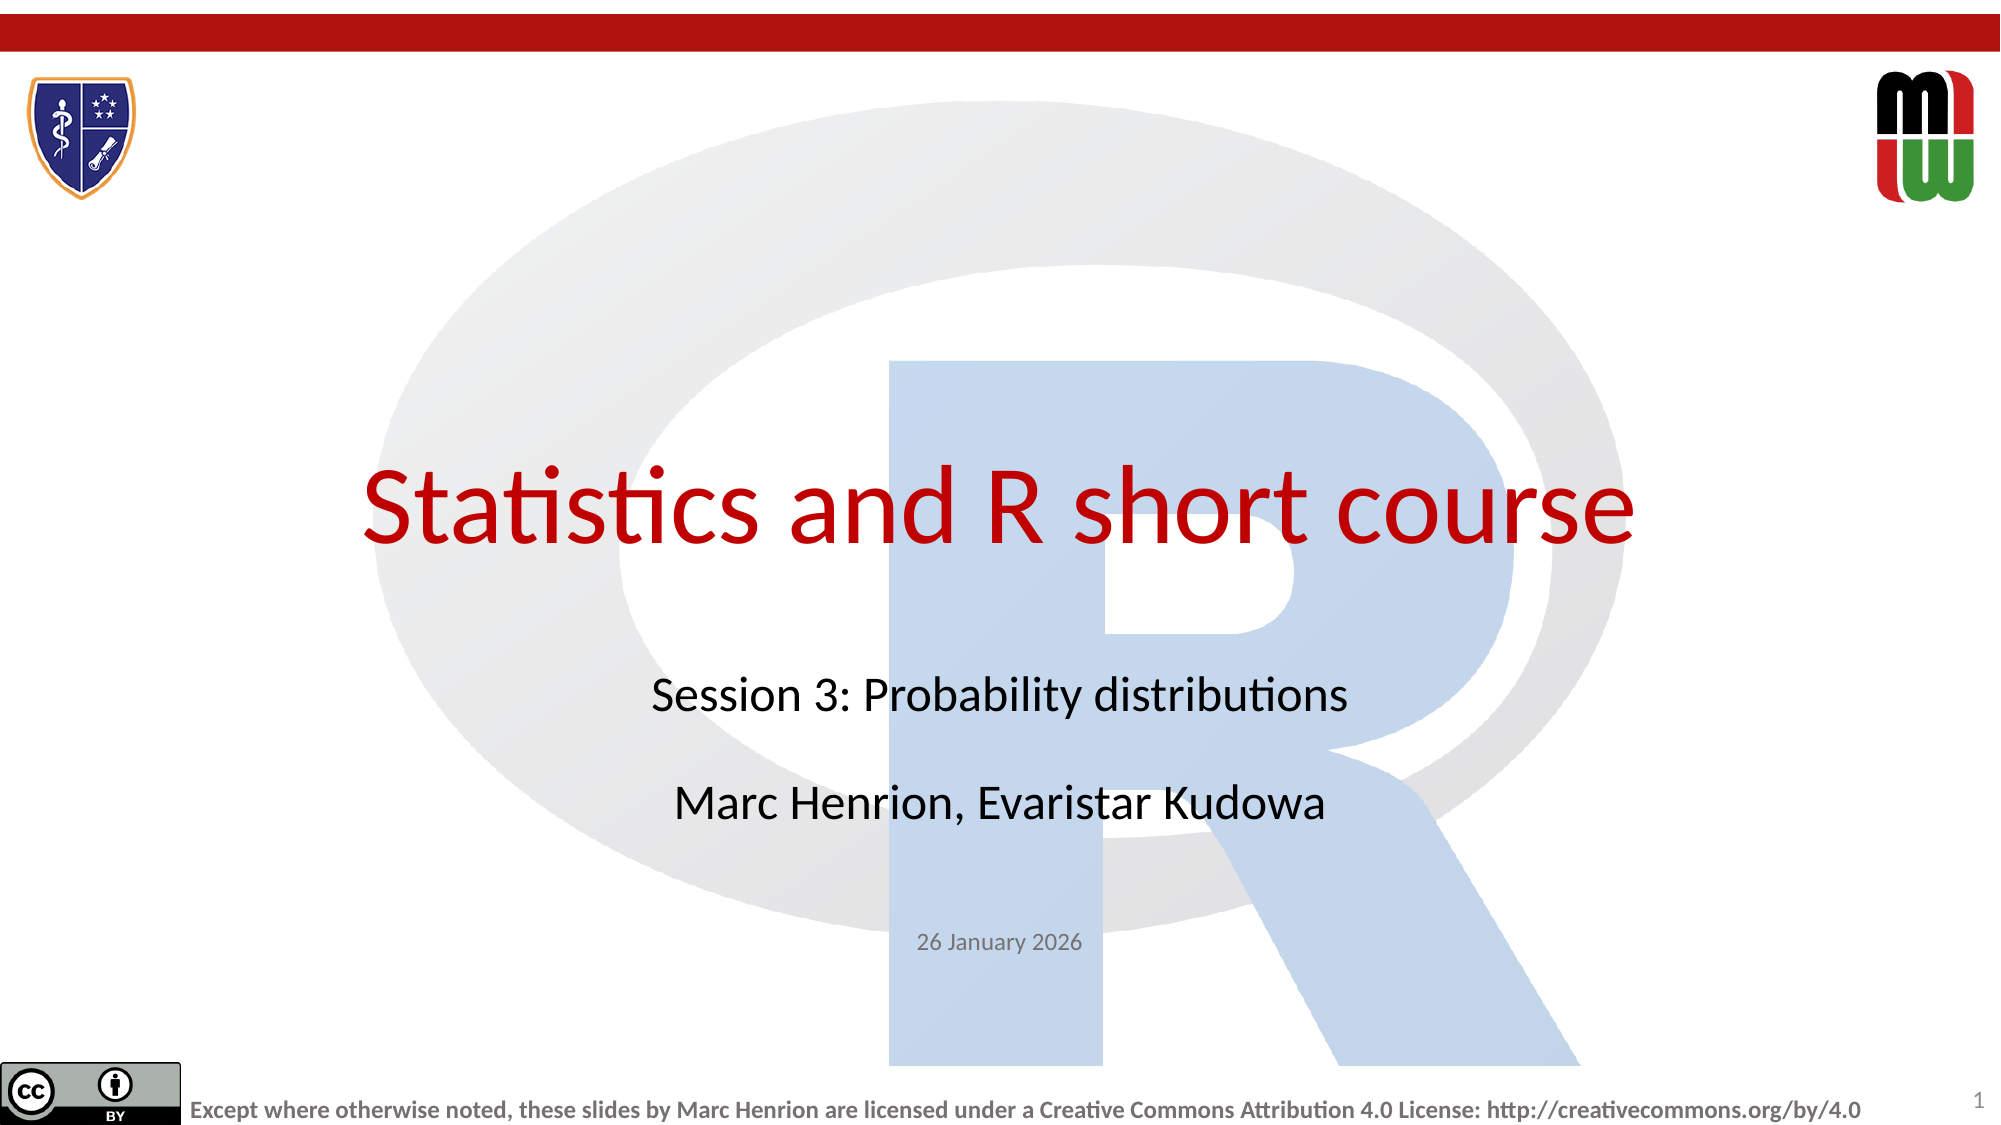

# Statistics and R short course
Session 3: Probability distributions
Marc Henrion, Evaristar Kudowa
26 January 2026
1